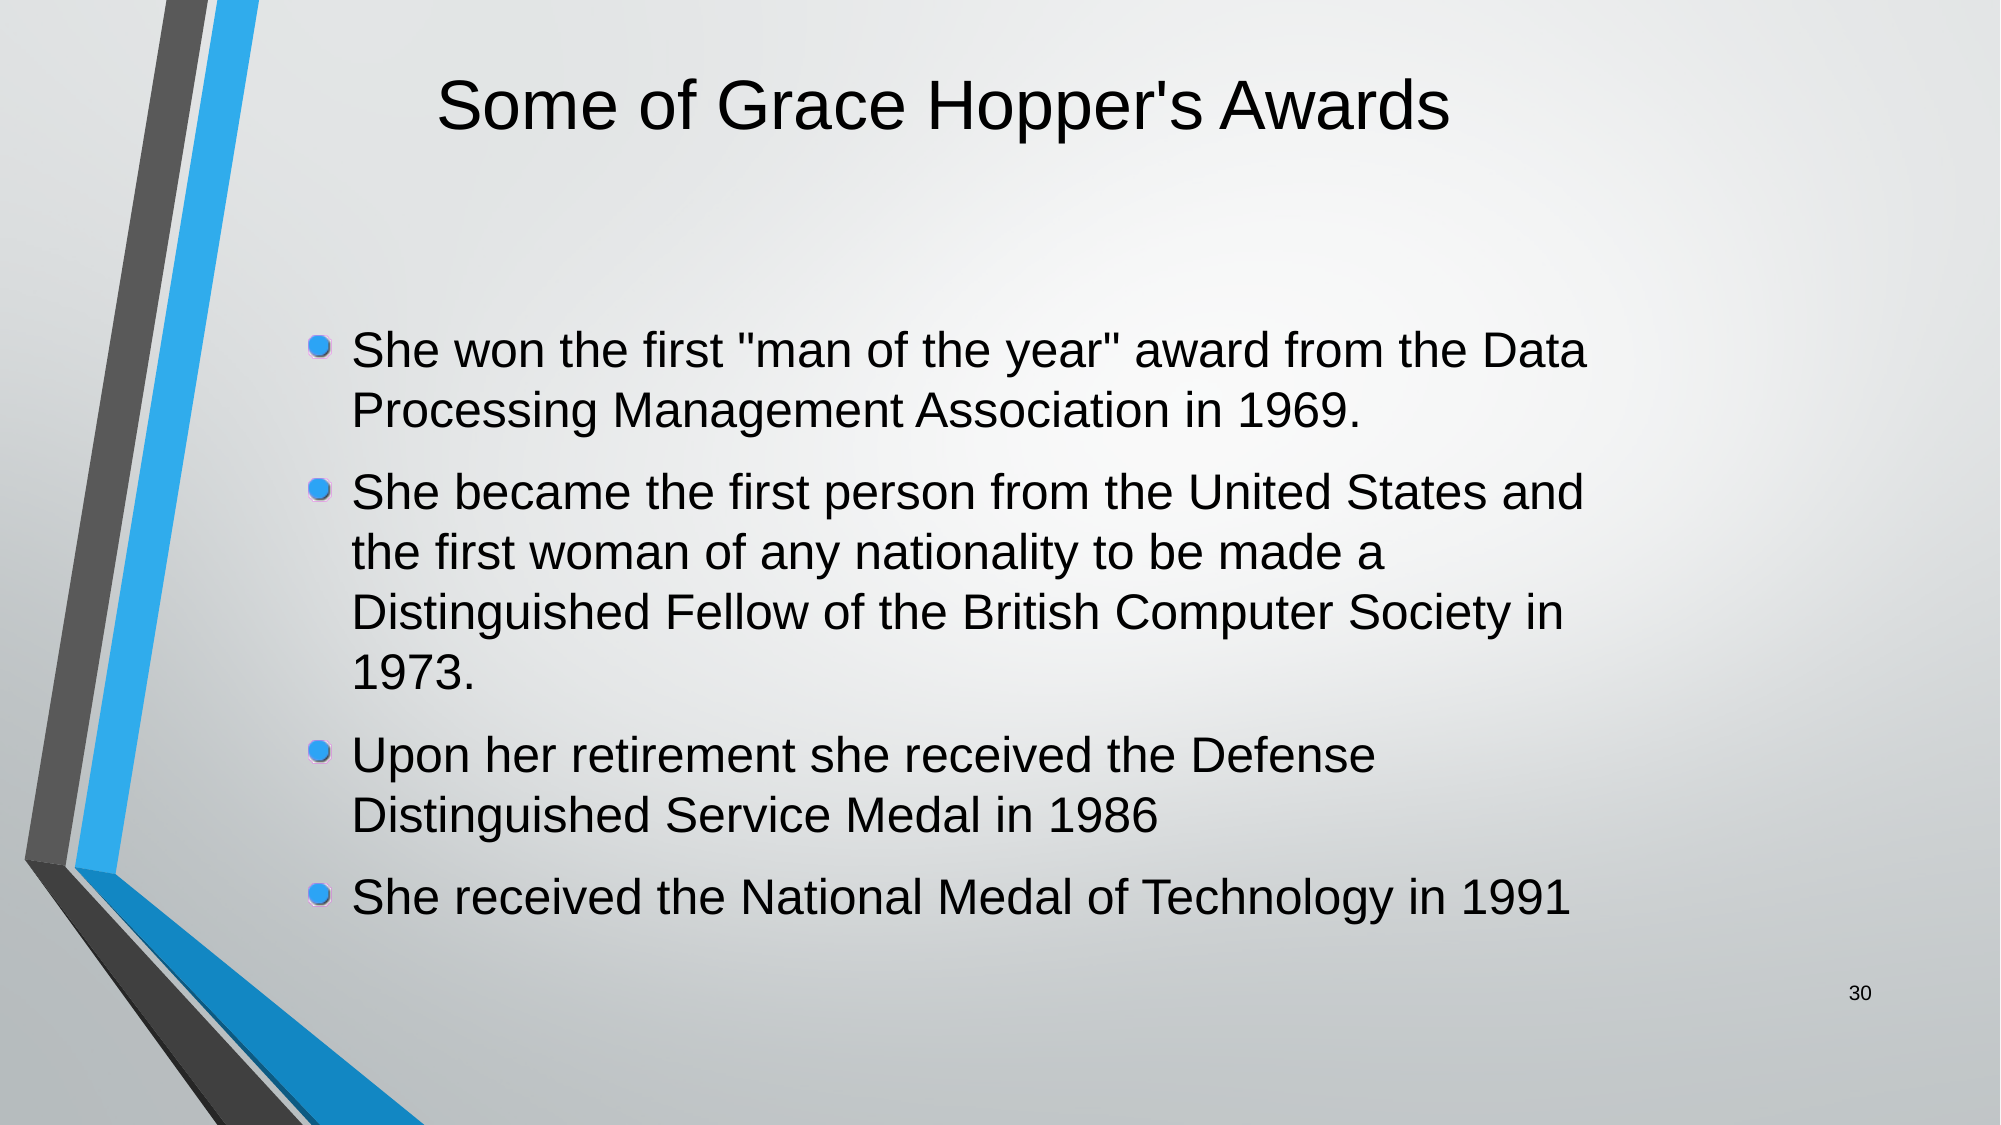

# Some of Grace Hopper's Awards
She won the first "man of the year" award from the Data Processing Management Association in 1969.
She became the first person from the United States and the first woman of any nationality to be made a Distinguished Fellow of the British Computer Society in 1973.
Upon her retirement she received the Defense Distinguished Service Medal in 1986
She received the National Medal of Technology in 1991
30